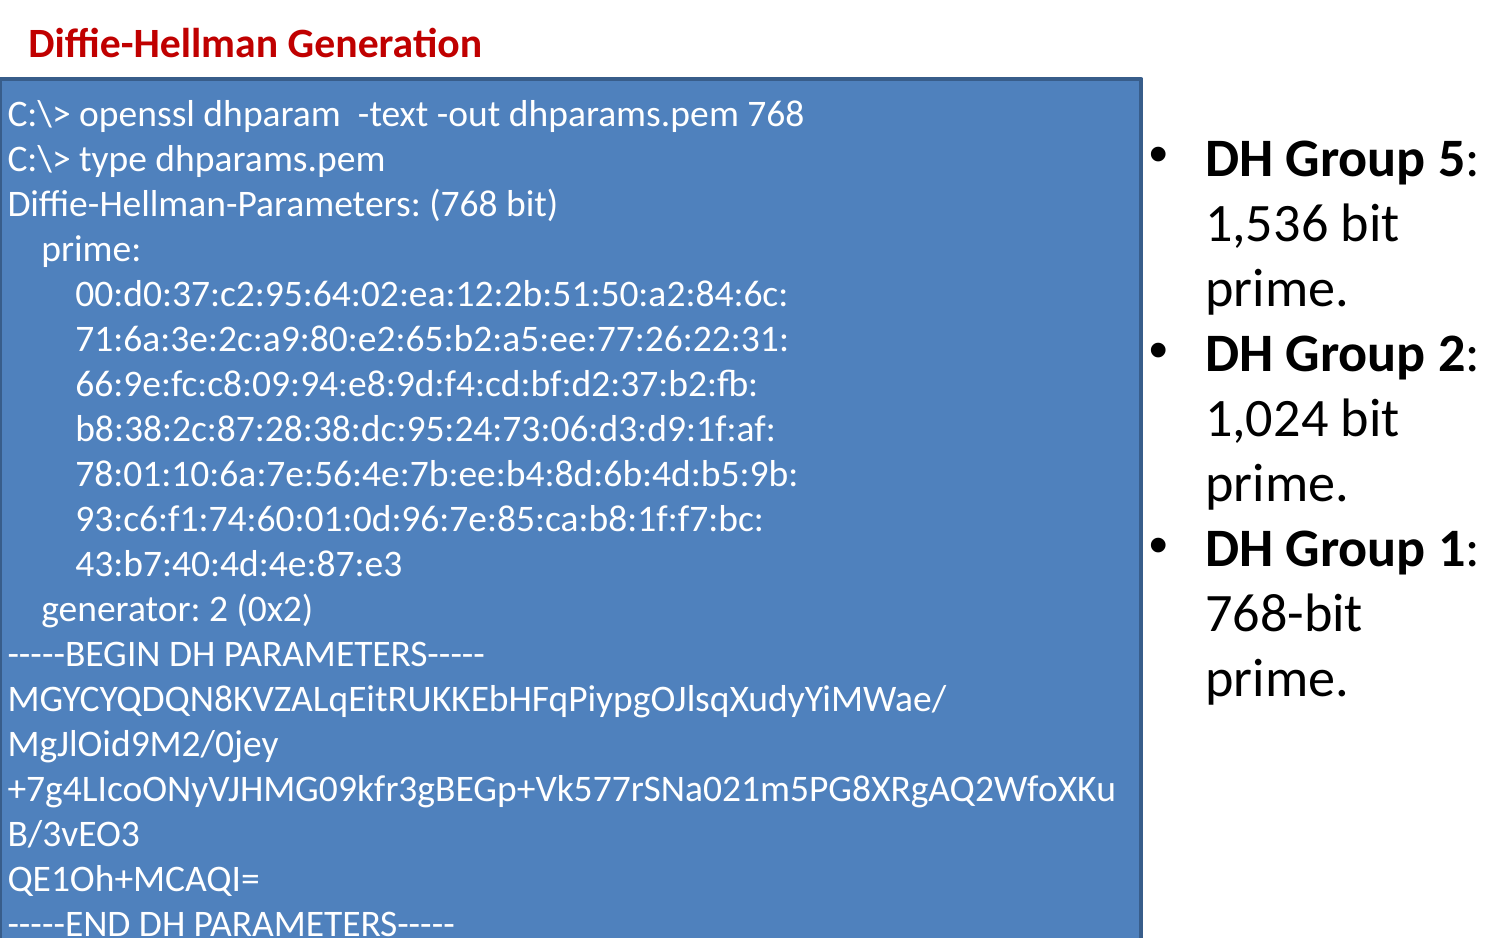

Diffie-Hellman Generation
C:\> openssl dhparam  -text -out dhparams.pem 768
C:\> type dhparams.pem
Diffie-Hellman-Parameters: (768 bit)
    prime:
        00:d0:37:c2:95:64:02:ea:12:2b:51:50:a2:84:6c:
        71:6a:3e:2c:a9:80:e2:65:b2:a5:ee:77:26:22:31:
        66:9e:fc:c8:09:94:e8:9d:f4:cd:bf:d2:37:b2:fb:
        b8:38:2c:87:28:38:dc:95:24:73:06:d3:d9:1f:af:
        78:01:10:6a:7e:56:4e:7b:ee:b4:8d:6b:4d:b5:9b:
        93:c6:f1:74:60:01:0d:96:7e:85:ca:b8:1f:f7:bc:
        43:b7:40:4d:4e:87:e3
    generator: 2 (0x2)
-----BEGIN DH PARAMETERS-----
MGYCYQDQN8KVZALqEitRUKKEbHFqPiypgOJlsqXudyYiMWae/MgJlOid9M2/0jey
+7g4LIcoONyVJHMG09kfr3gBEGp+Vk577rSNa021m5PG8XRgAQ2WfoXKuB/3vEO3
QE1Oh+MCAQI=
-----END DH PARAMETERS-----

DH Group 5: 1,536 bit prime.
DH Group 2: 1,024 bit prime.
DH Group 1: 768-bit prime.